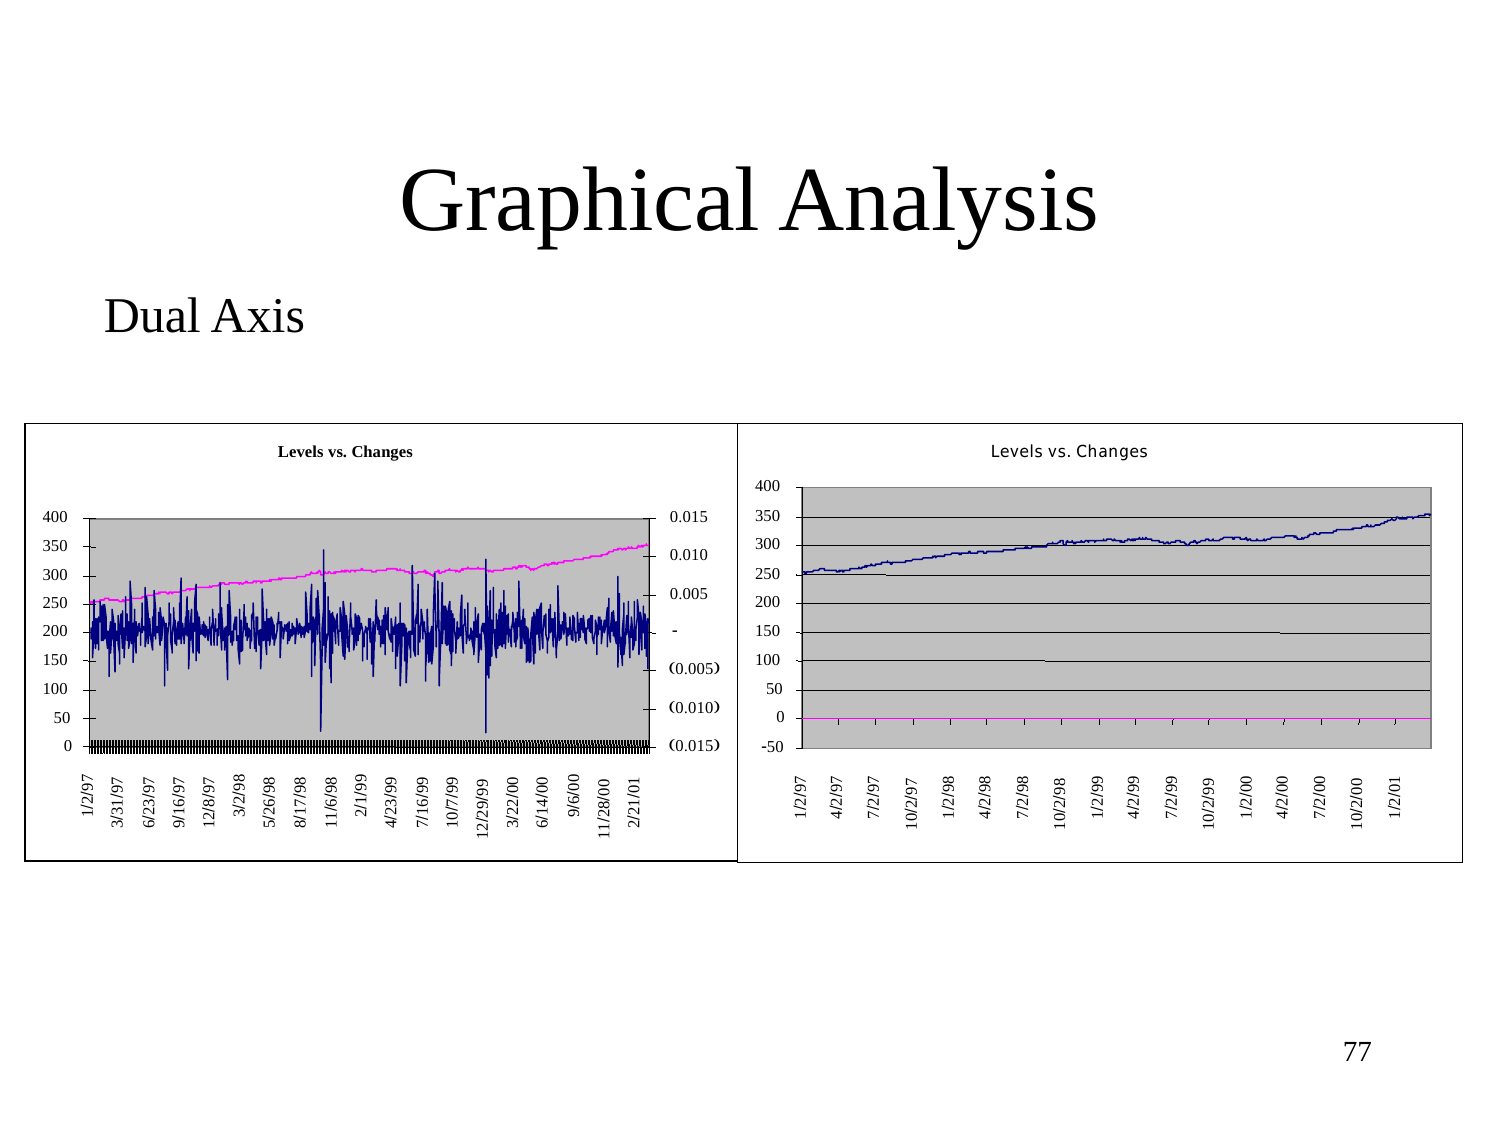

# Graphical Analysis
Dual Axis

Levels vs. Changes
400
0.015

350

0.010

300

0.005
250

200
−

150
(0.005)

100

(0.010)
50

0
(0.015)

2/1/99
9/6/00
1/2/97
3/2/98
5/26/98
8/17/98
11/6/98
4/23/99
7/16/99
10/7/99
3/22/00
6/14/00
2/21/01
3/31/97
6/23/97
9/16/97
12/8/97
12/29/99
11/28/00

Levels vs. Changes
400

350

300

250

200

150

100

50

0

−50

1/2/98
1/2/97
4/2/97
7/2/97
4/2/98
7/2/98
1/2/01
1/2/99
4/2/99
7/2/99
1/2/00
4/2/00
7/2/00
10/2/97
10/2/98
10/2/99
10/2/00
77